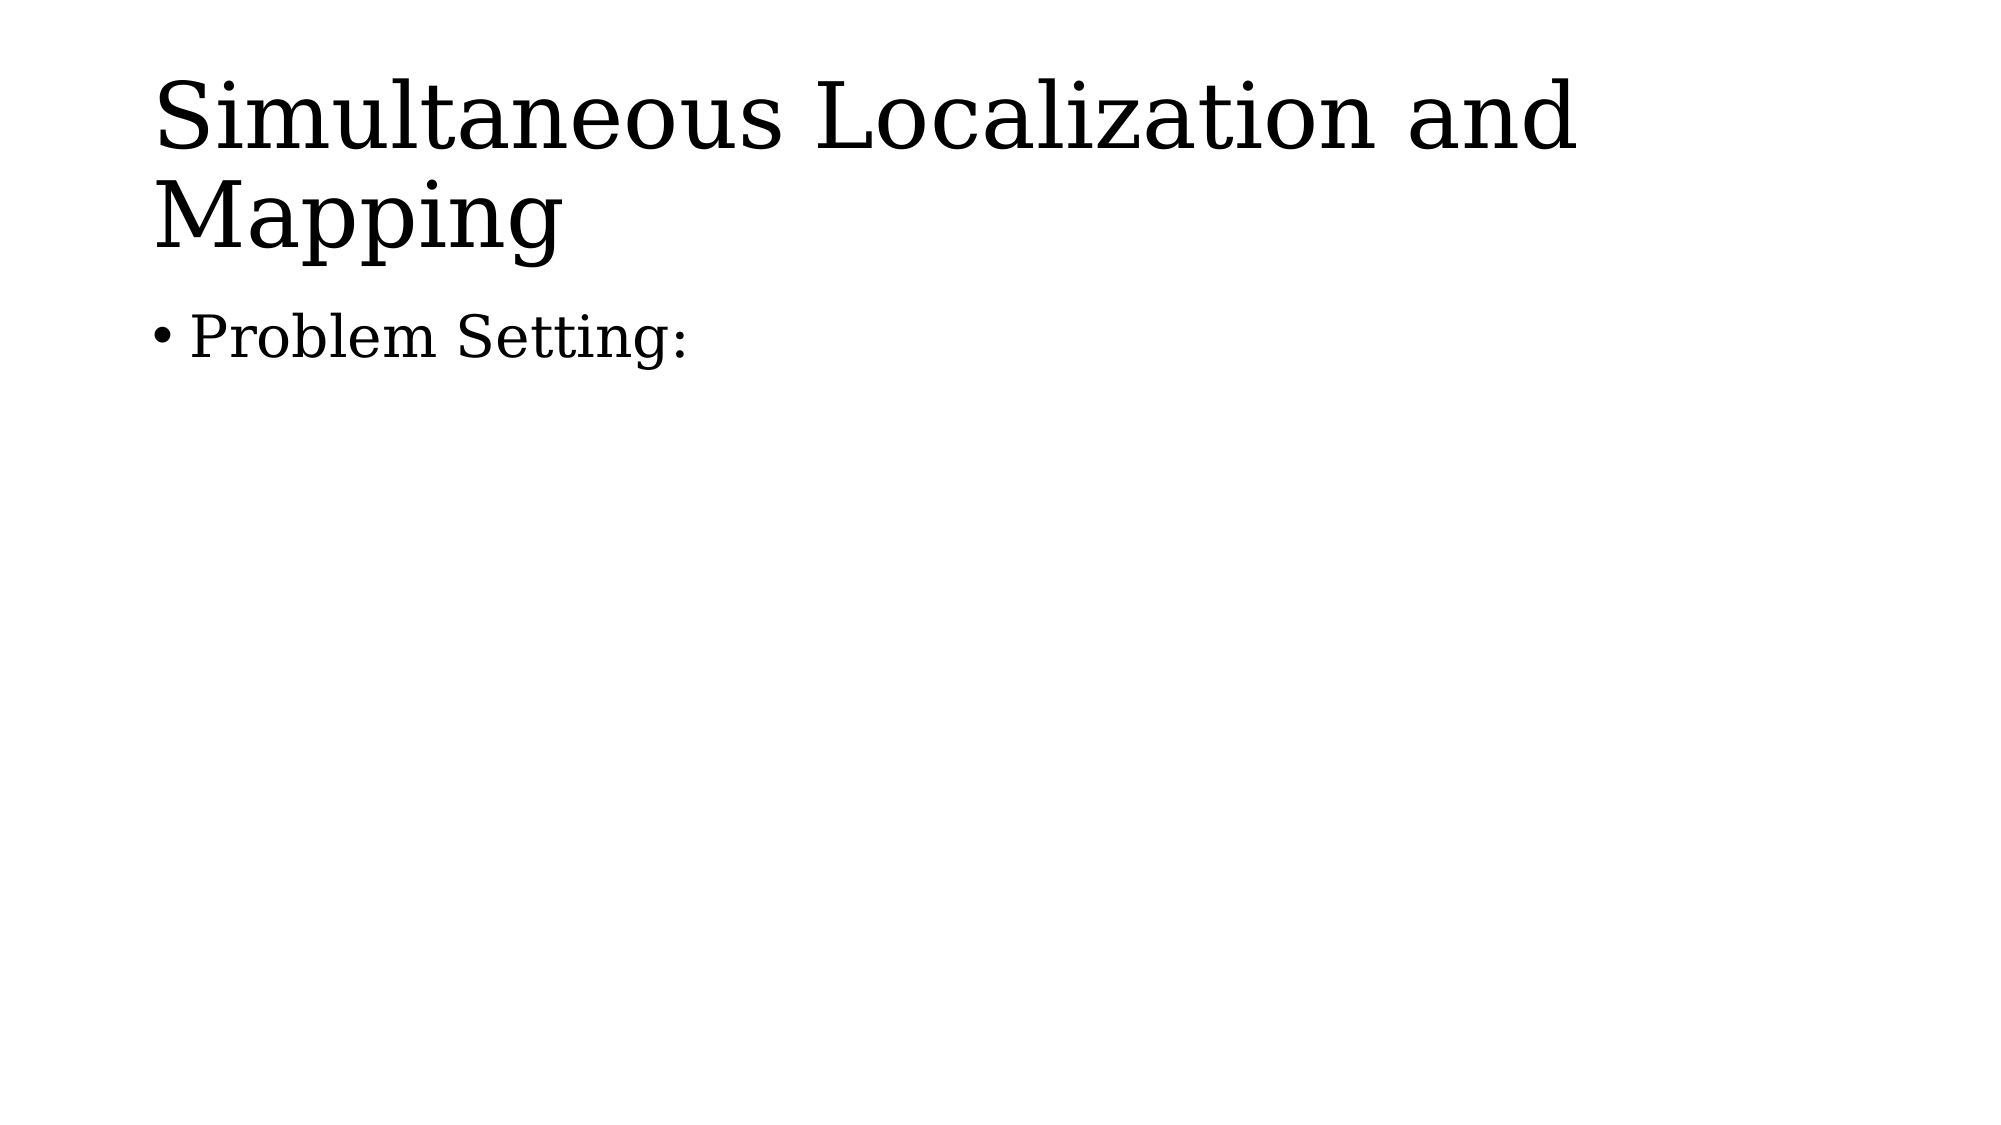

# Simultaneous Localization and Mapping
Problem Setting: